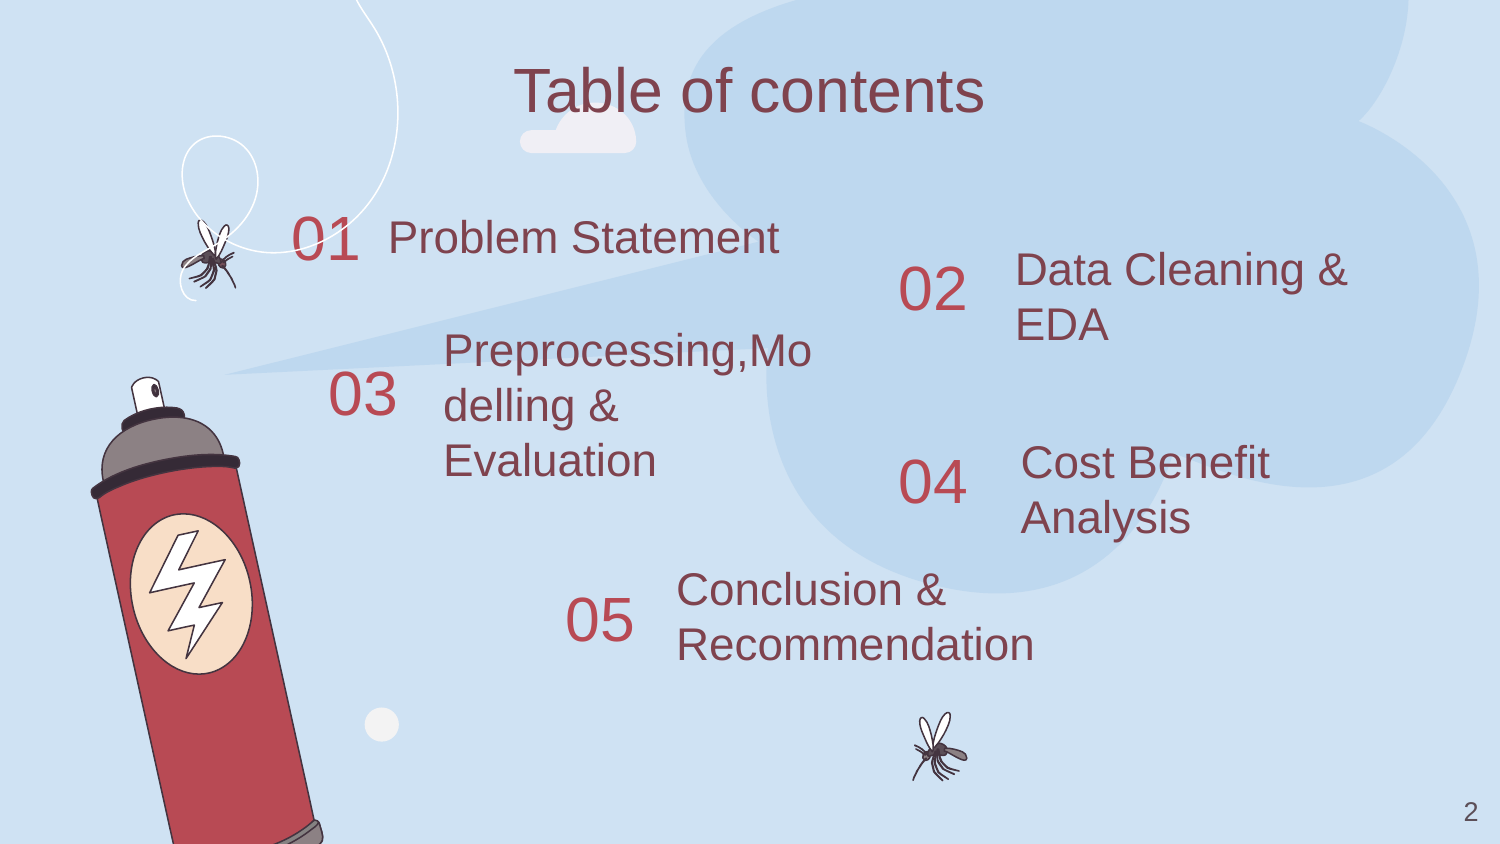

# Table of contents
Problem Statement
01

Data Cleaning & EDA
02
Preprocessing,Modelling & Evaluation
03
Cost Benefit Analysis
04
Conclusion & Recommendation
05

2